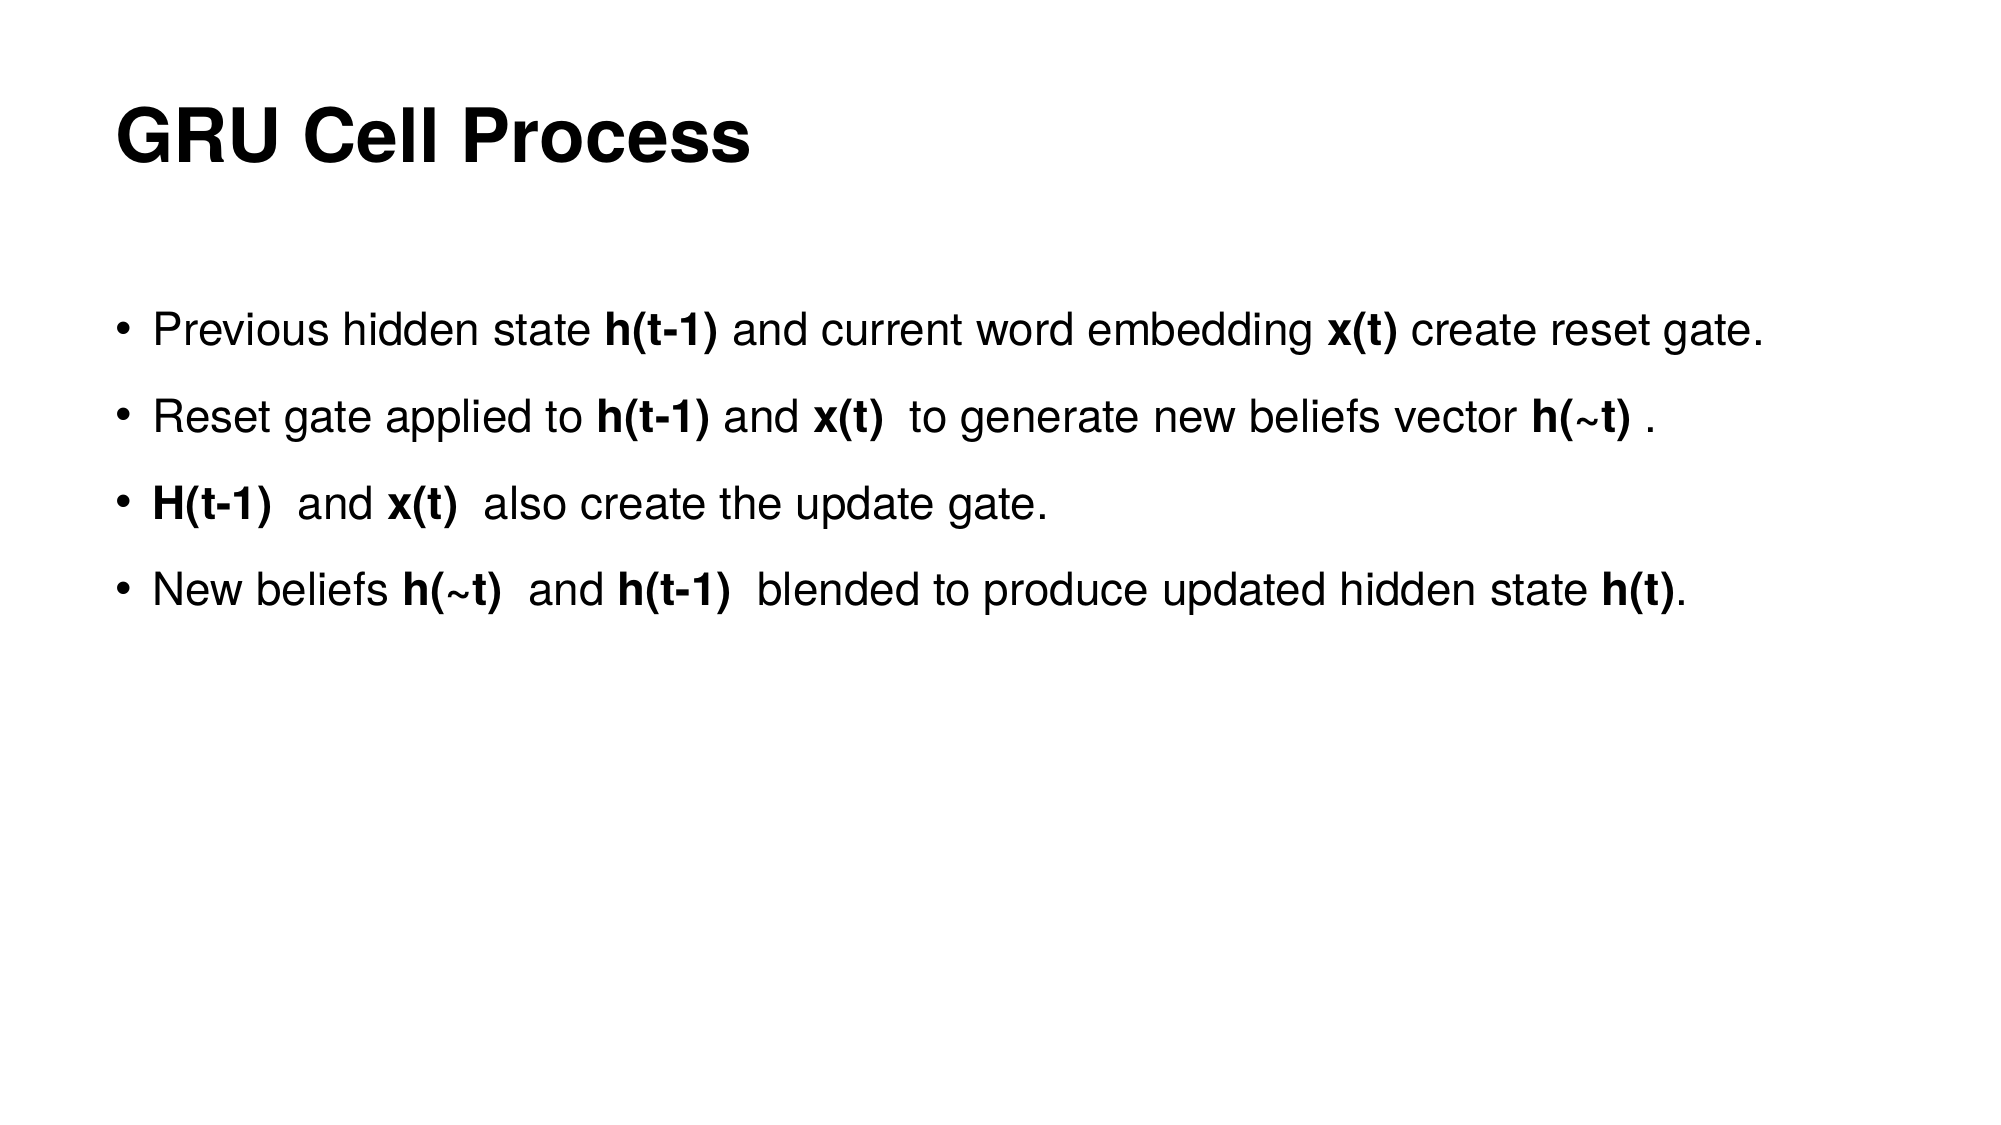

# GRU Cell Process
Previous hidden state h(t-1) and current word embedding x(t) create reset gate.
Reset gate applied to h(t-1) and x(t)  to generate new beliefs vector h(~t) .
H(t-1)  and x(t)  also create the update gate.
New beliefs h(~t)  and h(t-1)  blended to produce updated hidden state h(t).